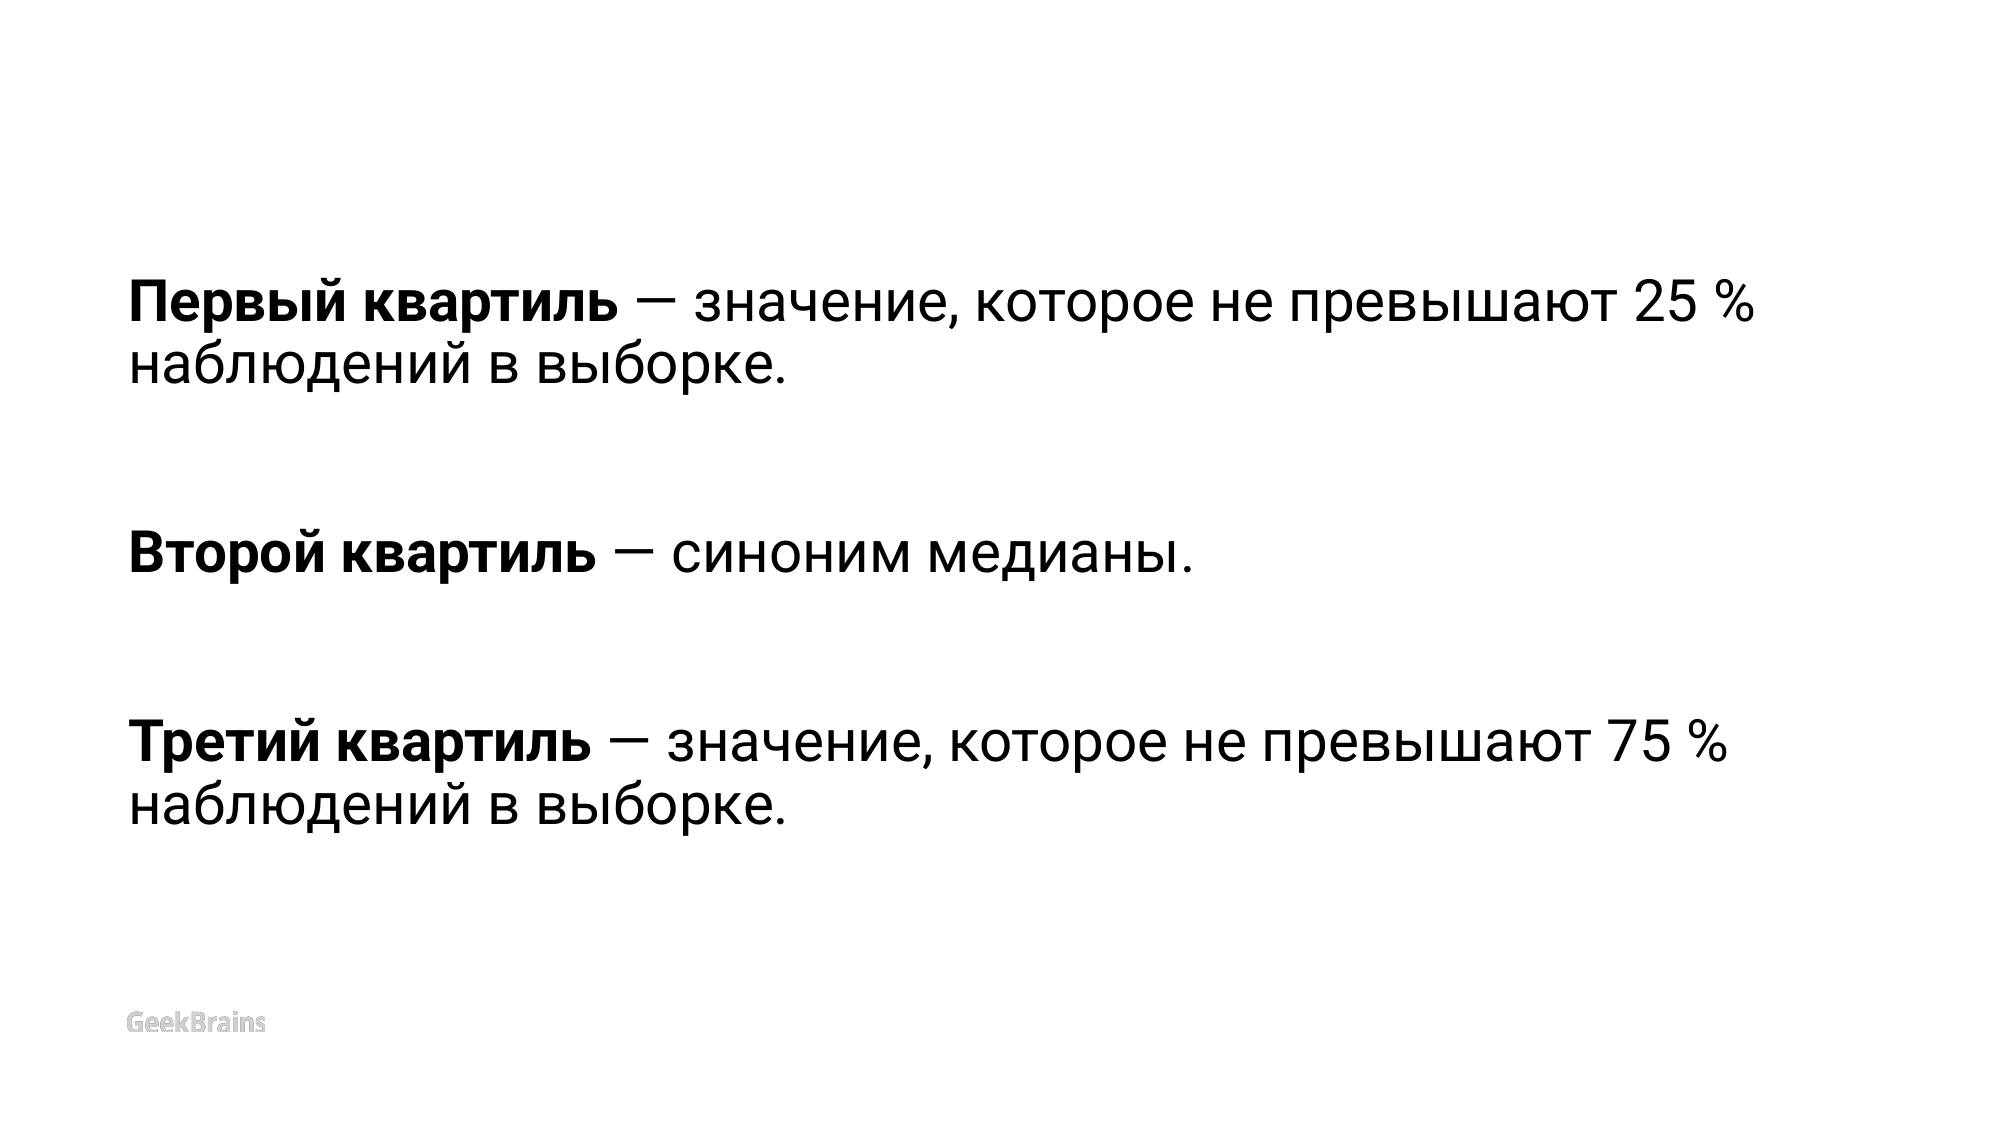

# Первый квартиль — значение, которое не превышают 25 % наблюдений в выборке. Второй квартиль — синоним медианы. Третий квартиль — значение, которое не превышают 75 % наблюдений в выборке.